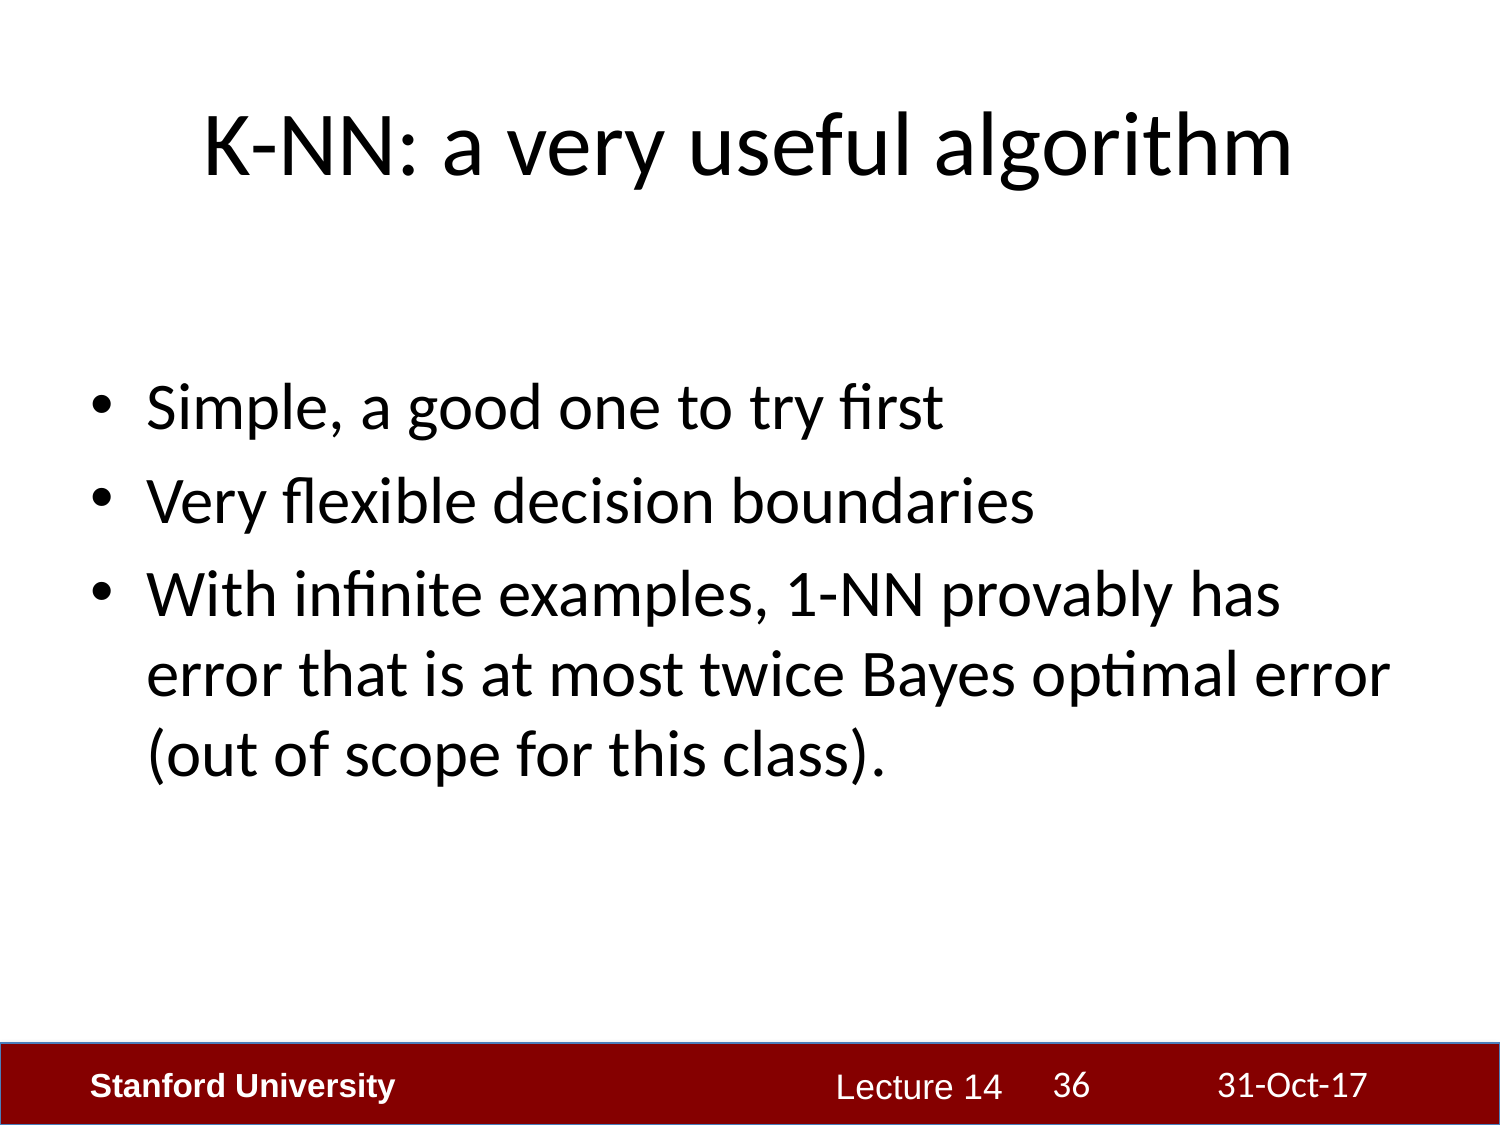

# K-NN: a very useful algorithm

Simple, a good one to try first
Very flexible decision boundaries
With infinite examples, 1-NN provably has error that is at most twice Bayes optimal error (out of scope for this class).
36
31-Oct-17